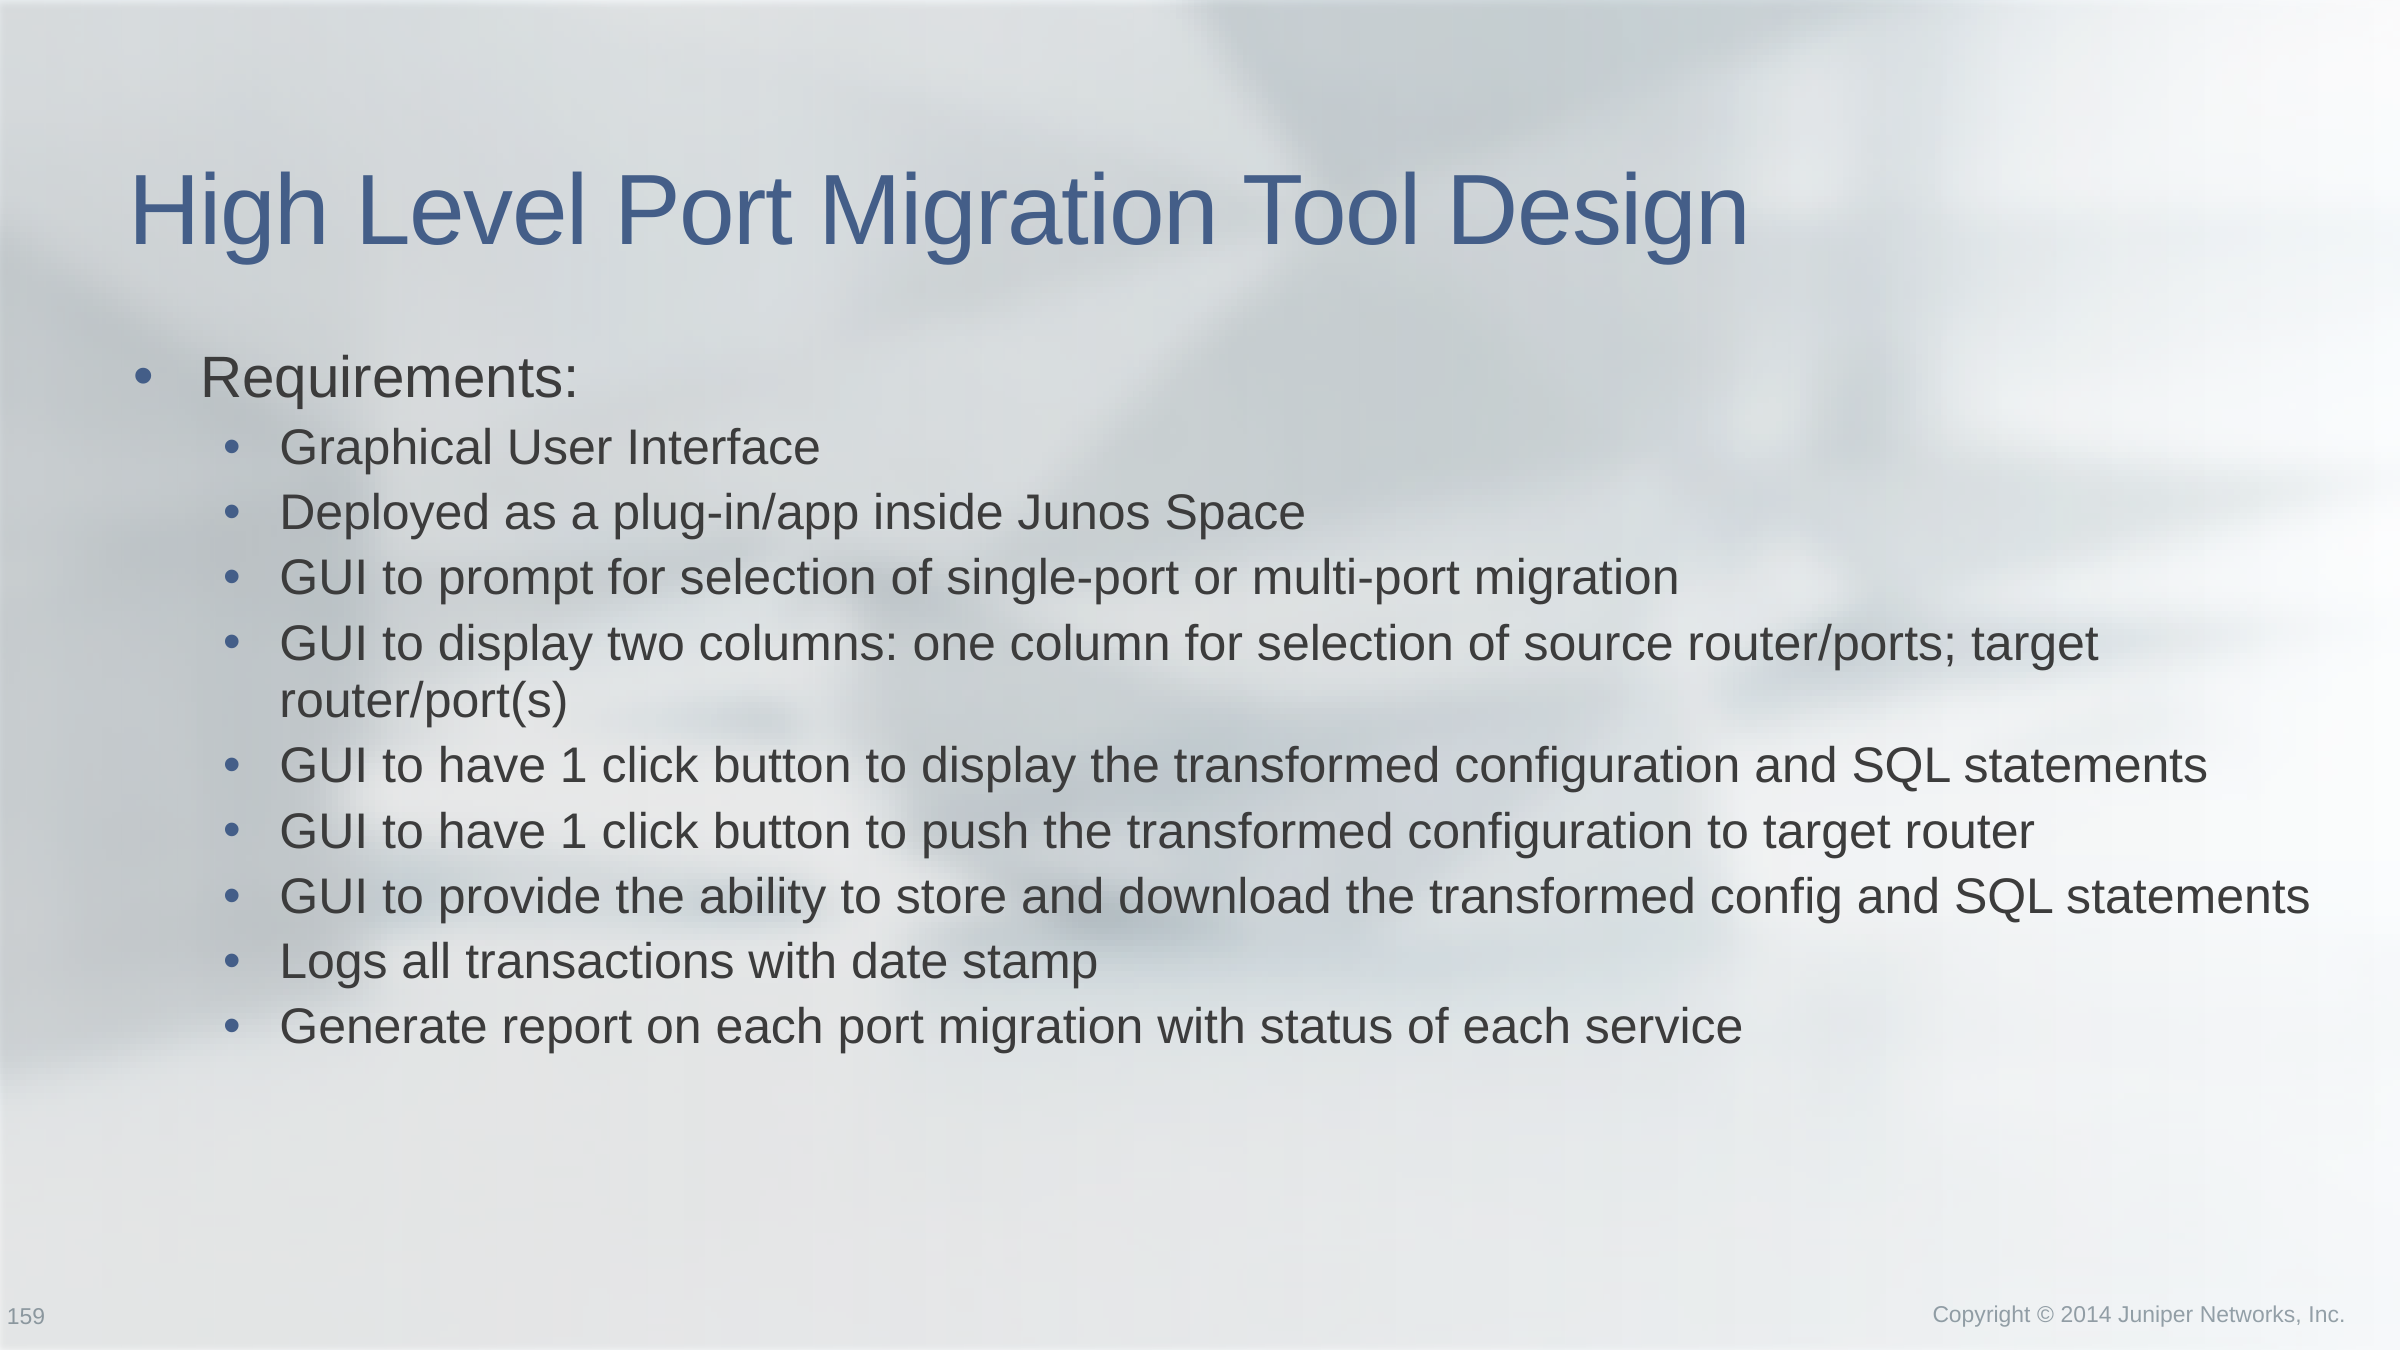

# High Level Port Migration Tool Design
Requirements:
Graphical User Interface
Deployed as a plug-in/app inside Junos Space
GUI to prompt for selection of single-port or multi-port migration
GUI to display two columns: one column for selection of source router/ports; target router/port(s)
GUI to have 1 click button to display the transformed configuration and SQL statements
GUI to have 1 click button to push the transformed configuration to target router
GUI to provide the ability to store and download the transformed config and SQL statements
Logs all transactions with date stamp
Generate report on each port migration with status of each service